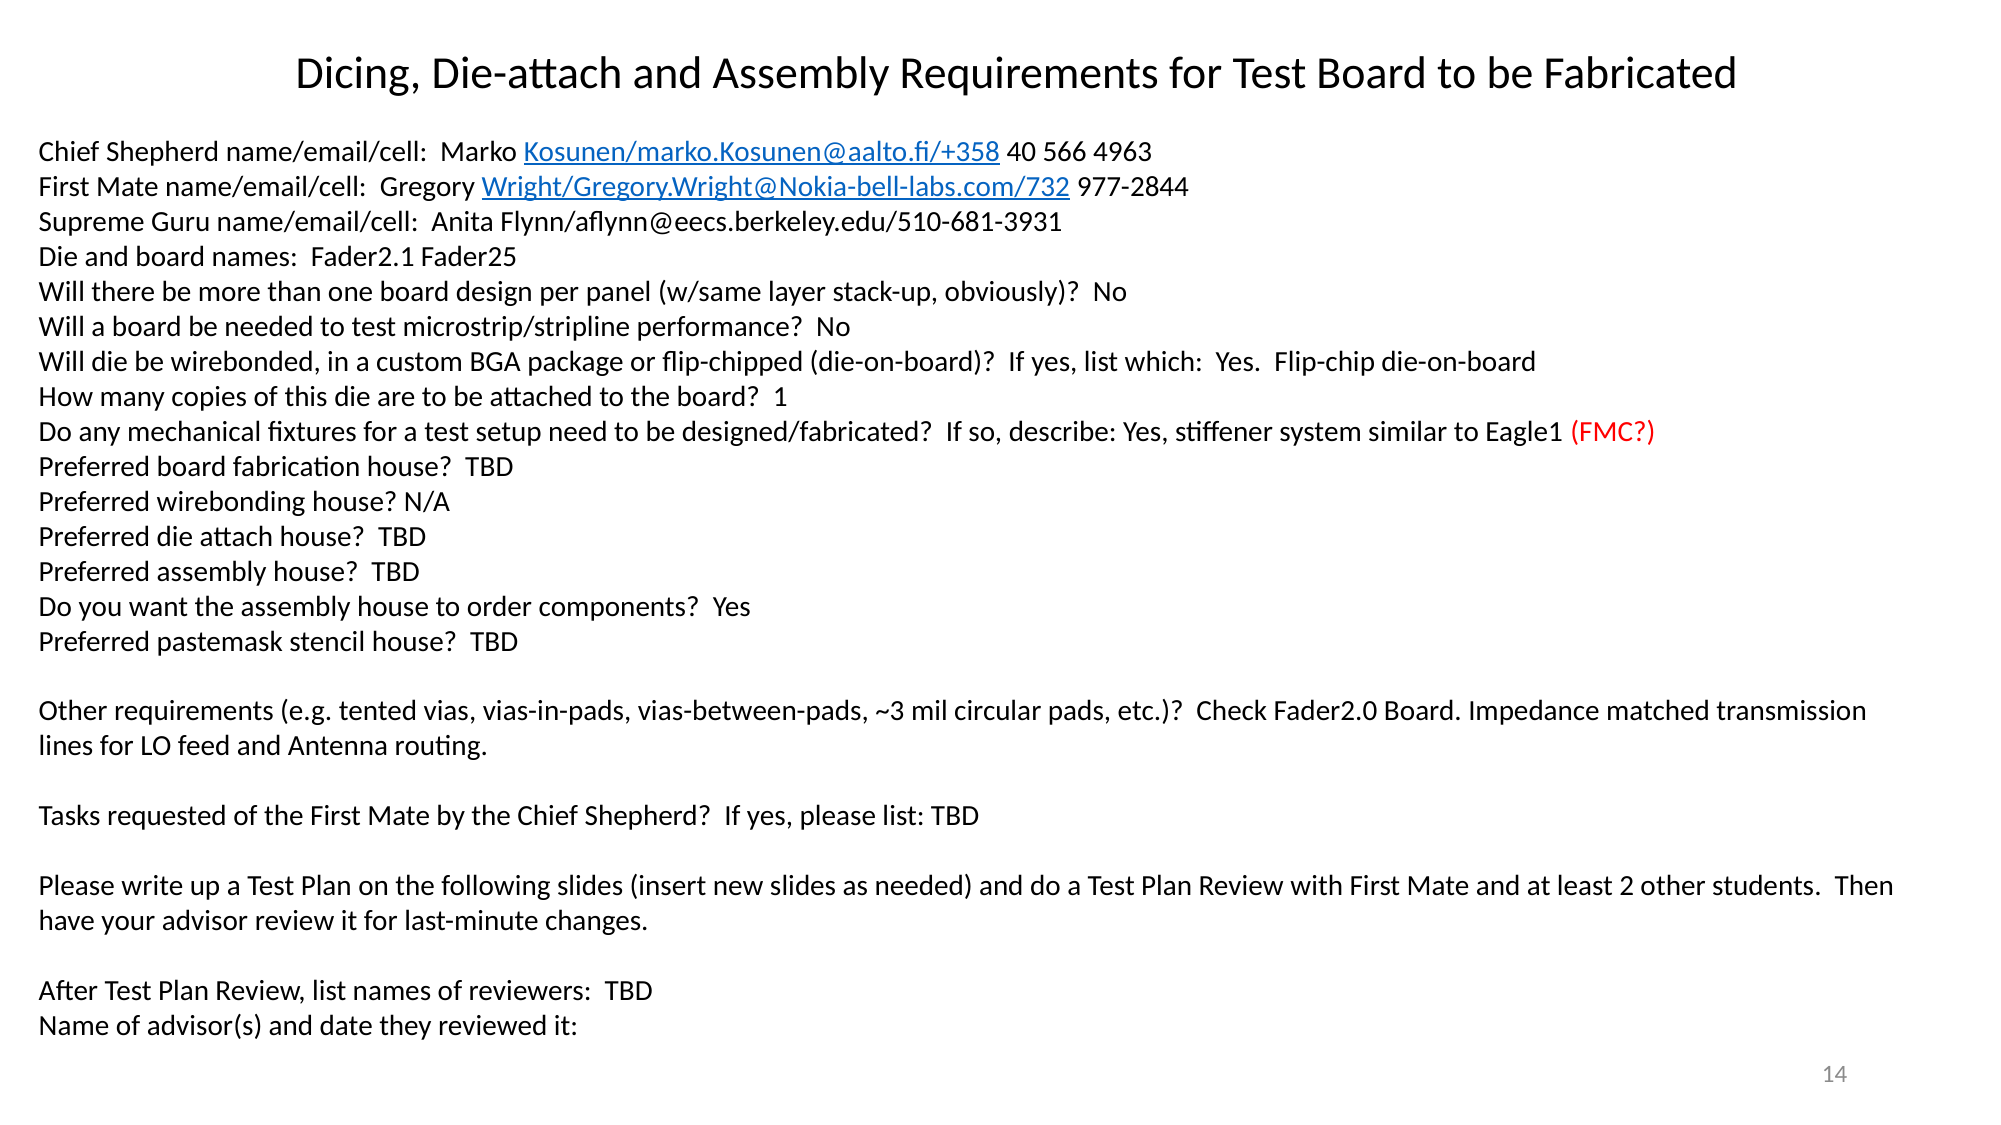

Dicing, Die-attach and Assembly Requirements for Test Board to be Fabricated

Chief Shepherd name/email/cell:  Marko Kosunen/marko.Kosunen@aalto.fi/+358 40 566 4963
First Mate name/email/cell:  Gregory Wright/Gregory.Wright@Nokia-bell-labs.com/732 977-2844
Supreme Guru name/email/cell:  Anita Flynn/aflynn@eecs.berkeley.edu/510-681-3931
Die and board names:  Fader2.1 Fader25
Will there be more than one board design per panel (w/same layer stack-up, obviously)?  No
Will a board be needed to test microstrip/stripline performance?  No
Will die be wirebonded, in a custom BGA package or flip-chipped (die-on-board)?  If yes, list which:  Yes.  Flip-chip die-on-board
How many copies of this die are to be attached to the board?  1
Do any mechanical fixtures for a test setup need to be designed/fabricated?  If so, describe: Yes, stiffener system similar to Eagle1 (FMC?)
Preferred board fabrication house?  TBD
Preferred wirebonding house? N/A
Preferred die attach house?  TBD
Preferred assembly house?  TBD
Do you want the assembly house to order components?  Yes
Preferred pastemask stencil house?  TBD

Other requirements (e.g. tented vias, vias-in-pads, vias-between-pads, ~3 mil circular pads, etc.)?  Check Fader2.0 Board. Impedance matched transmission lines for LO feed and Antenna routing.

Tasks requested of the First Mate by the Chief Shepherd?  If yes, please list: TBD

Please write up a Test Plan on the following slides (insert new slides as needed) and do a Test Plan Review with First Mate and at least 2 other students.  Then have your advisor review it for last-minute changes.

After Test Plan Review, list names of reviewers:  TBD
Name of advisor(s) and date they reviewed it:
14